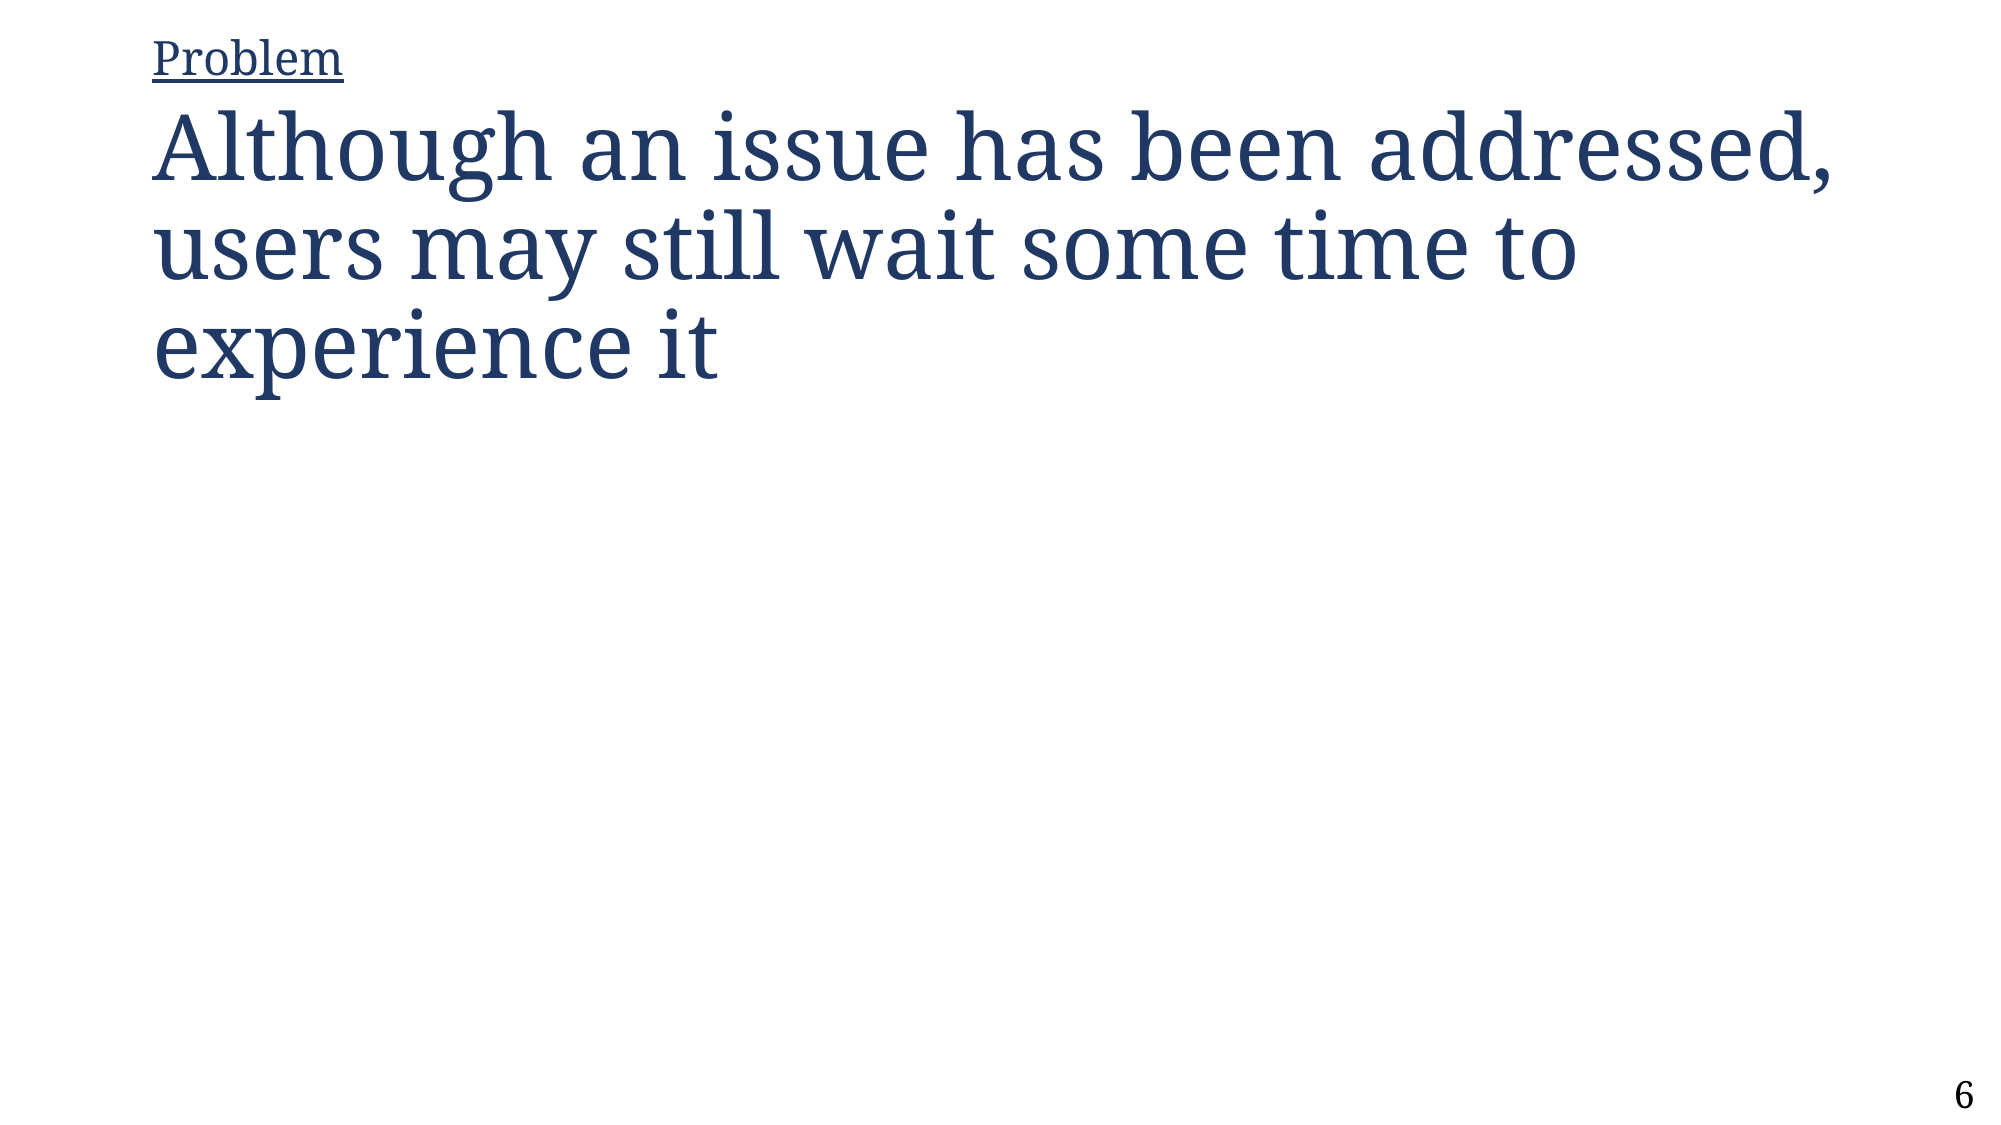

Problem
# Although an issue has been addressed, users may still wait some time to experience it
6